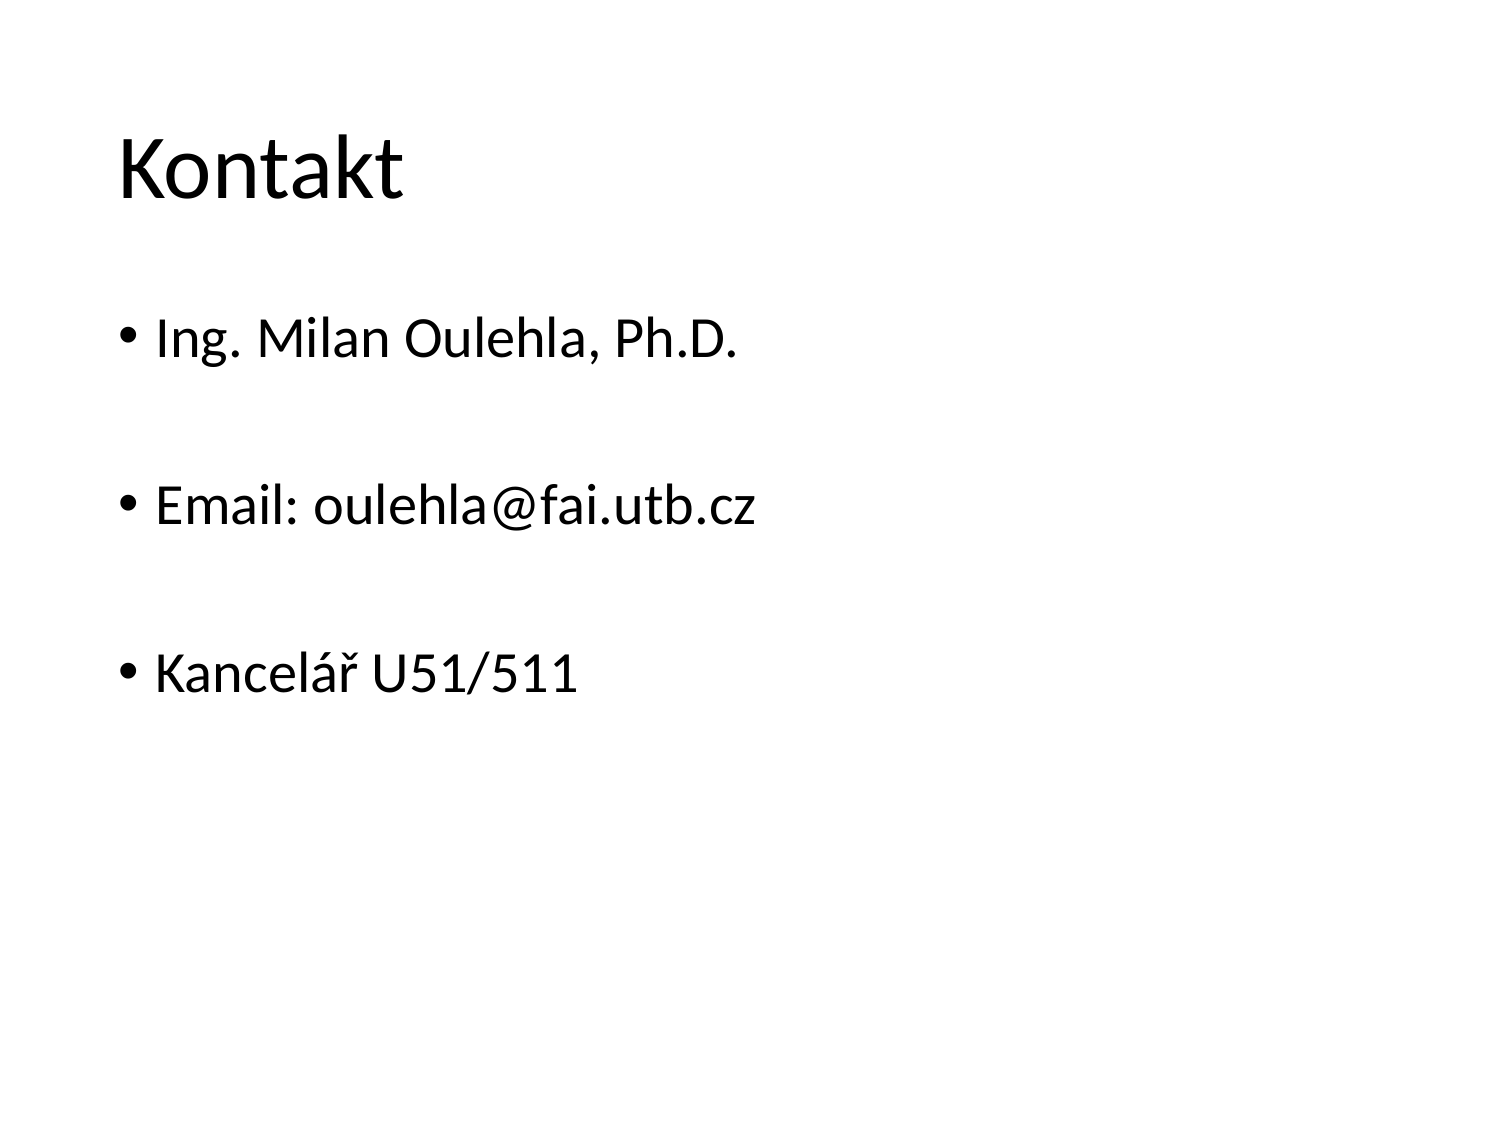

# Kontakt
Ing. Milan Oulehla, Ph.D.

Email: oulehla@fai.utb.cz

Kancelář U51/511